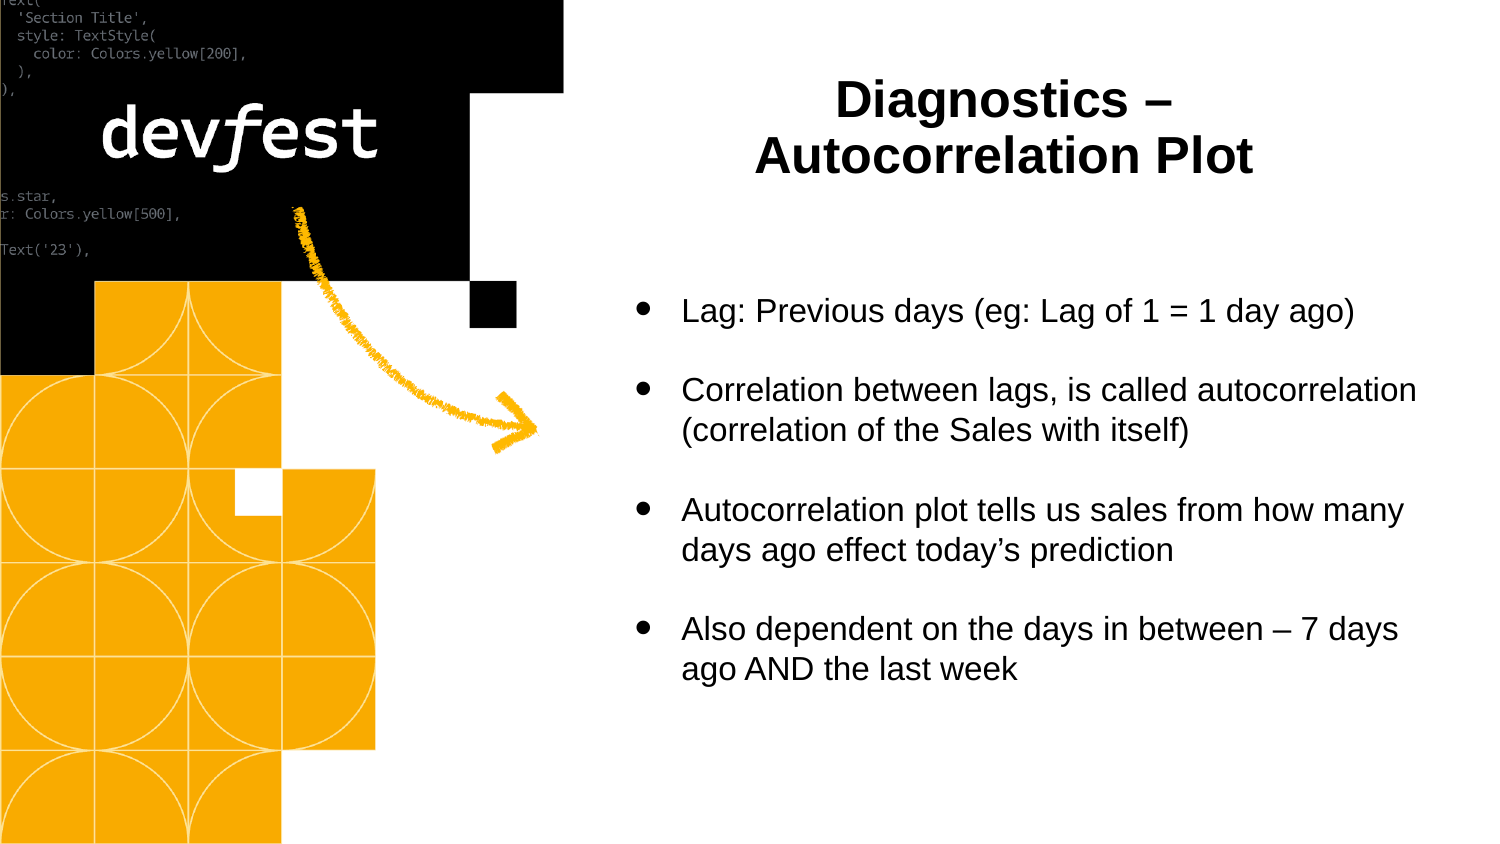

Diagnostics – Autocorrelation Plot

Lag: Previous days (eg: Lag of 1 = 1 day ago)

Correlation between lags, is called autocorrelation (correlation of the Sales with itself)

Autocorrelation plot tells us sales from how many days ago effect today’s prediction

Also dependent on the days in between – 7 days ago AND the last week